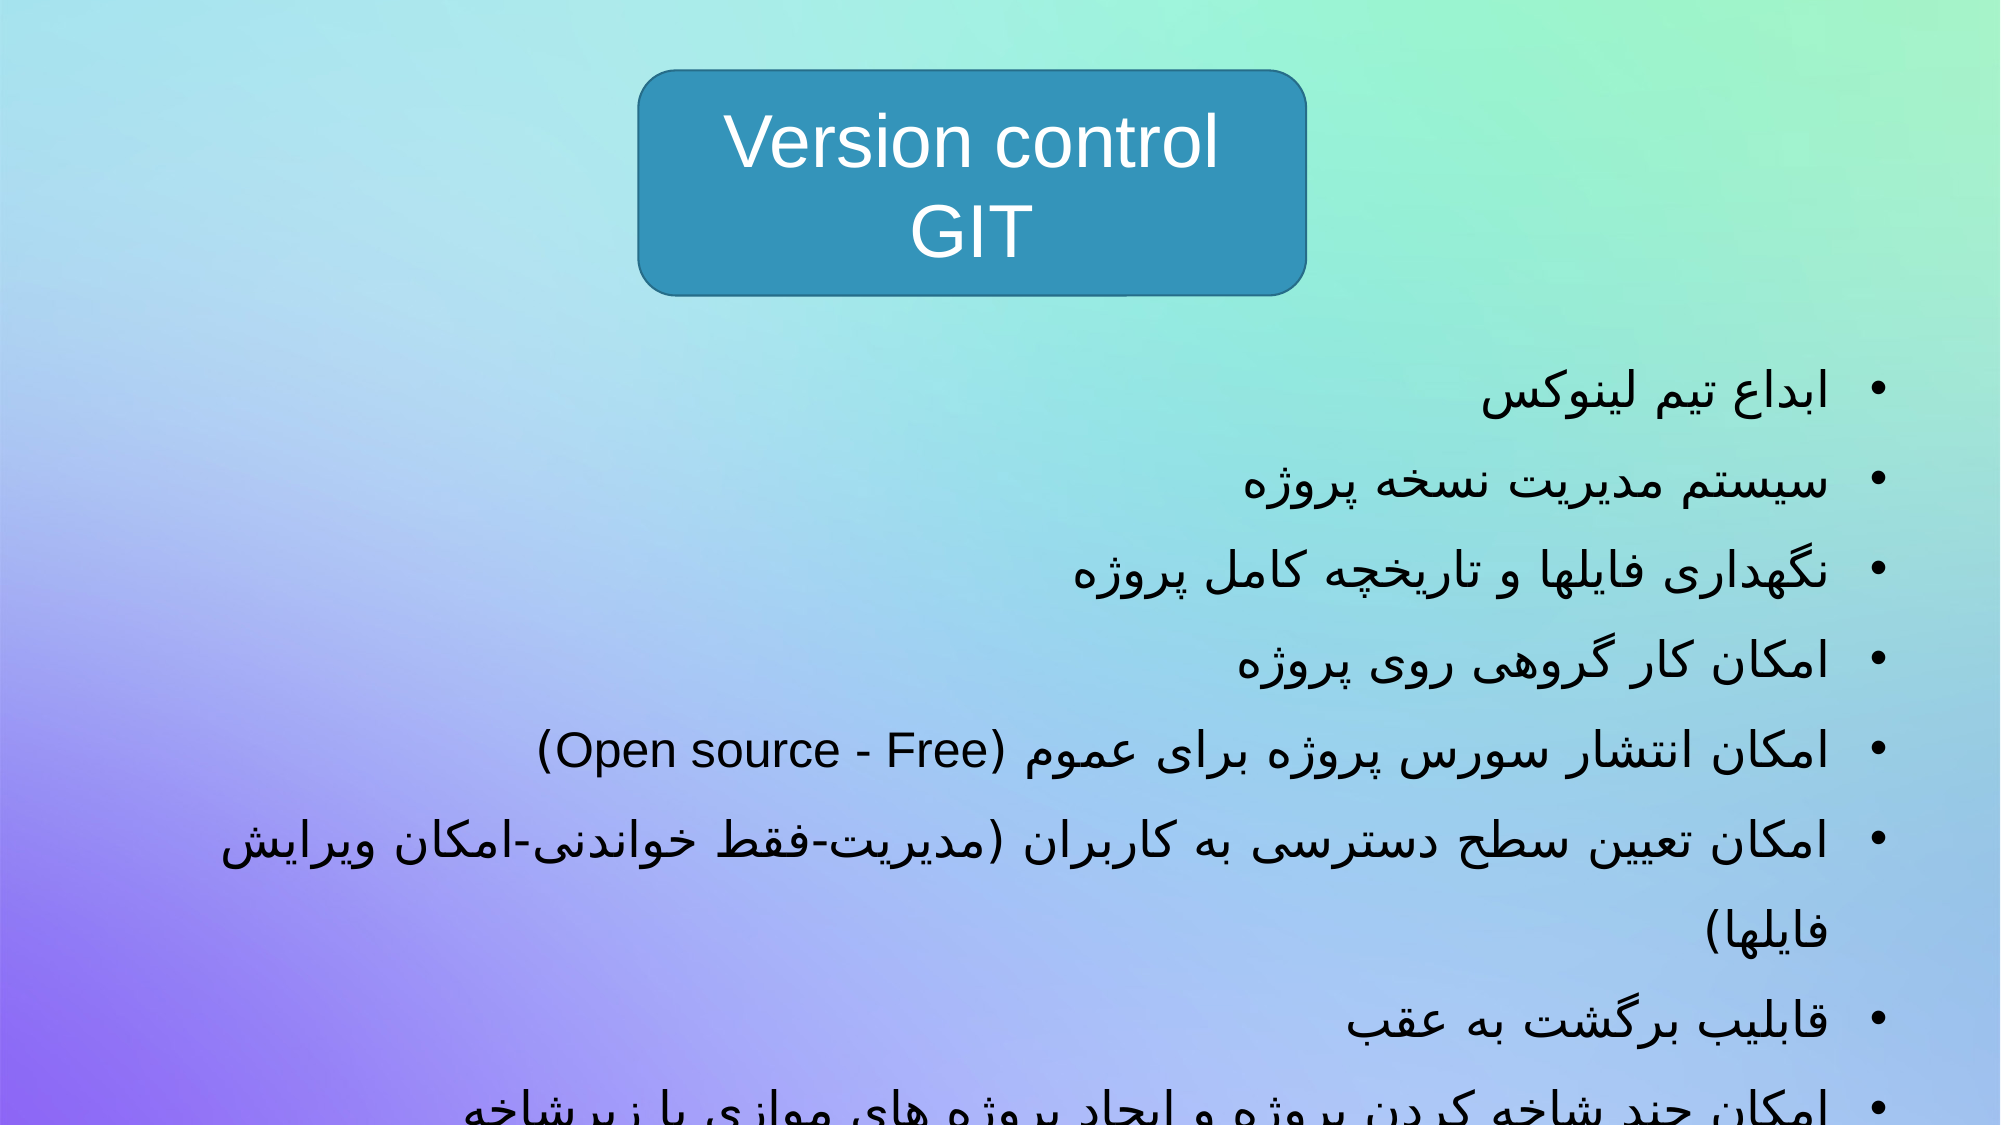

Version control
GIT
ابداع تیم لینوکس
سیستم مدیریت نسخه پروژه
نگهداری فایلها و تاریخچه کامل پروژه
امکان کار گروهی روی پروژه
امکان انتشار سورس پروژه برای عموم (Open source - Free)
امکان تعیین سطح دسترسی به کاربران (مدیریت-فقط خواندنی-امکان ویرایش فایلها)
قابلیب برگشت به عقب
امکان چند شاخه کردن پروژه و ایجاد پروژه های موازی یا زیرشاخه